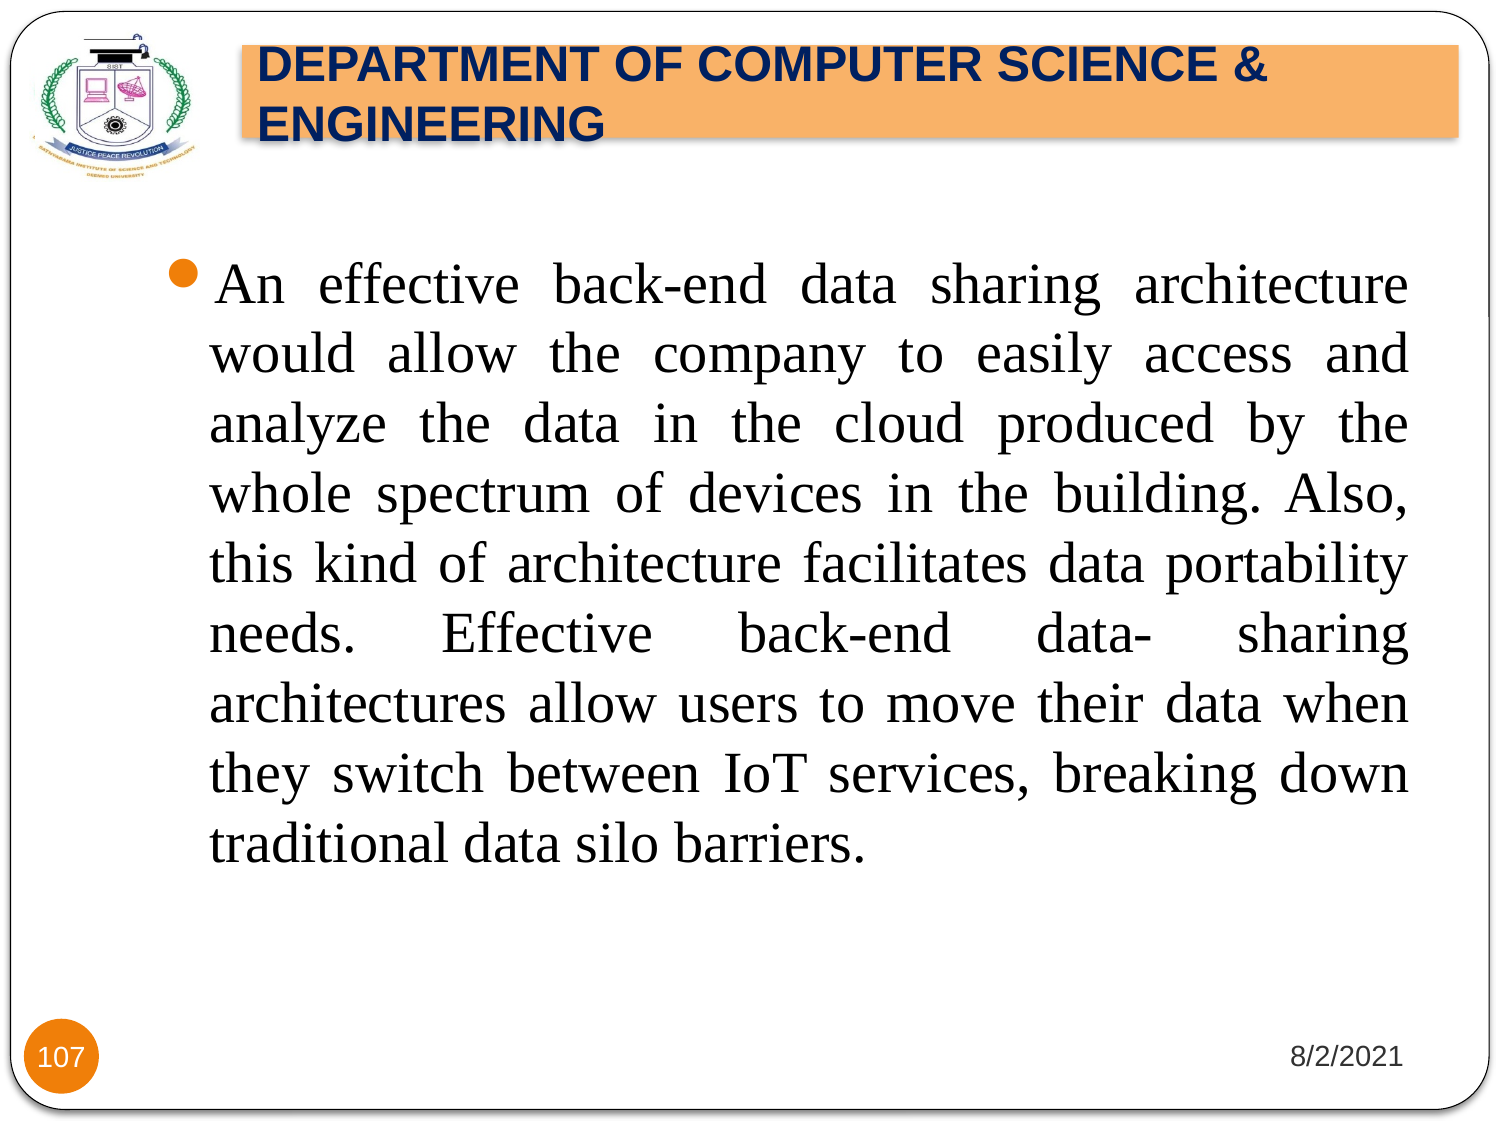

An effective back-end data sharing architecture would allow the company to easily access and analyze the data in the cloud produced by the whole spectrum of devices in the building. Also, this kind of architecture facilitates data portability needs. Effective back-end data- sharing architectures allow users to move their data when they switch between IoT services, breaking down traditional data silo barriers.
8/2/2021
107